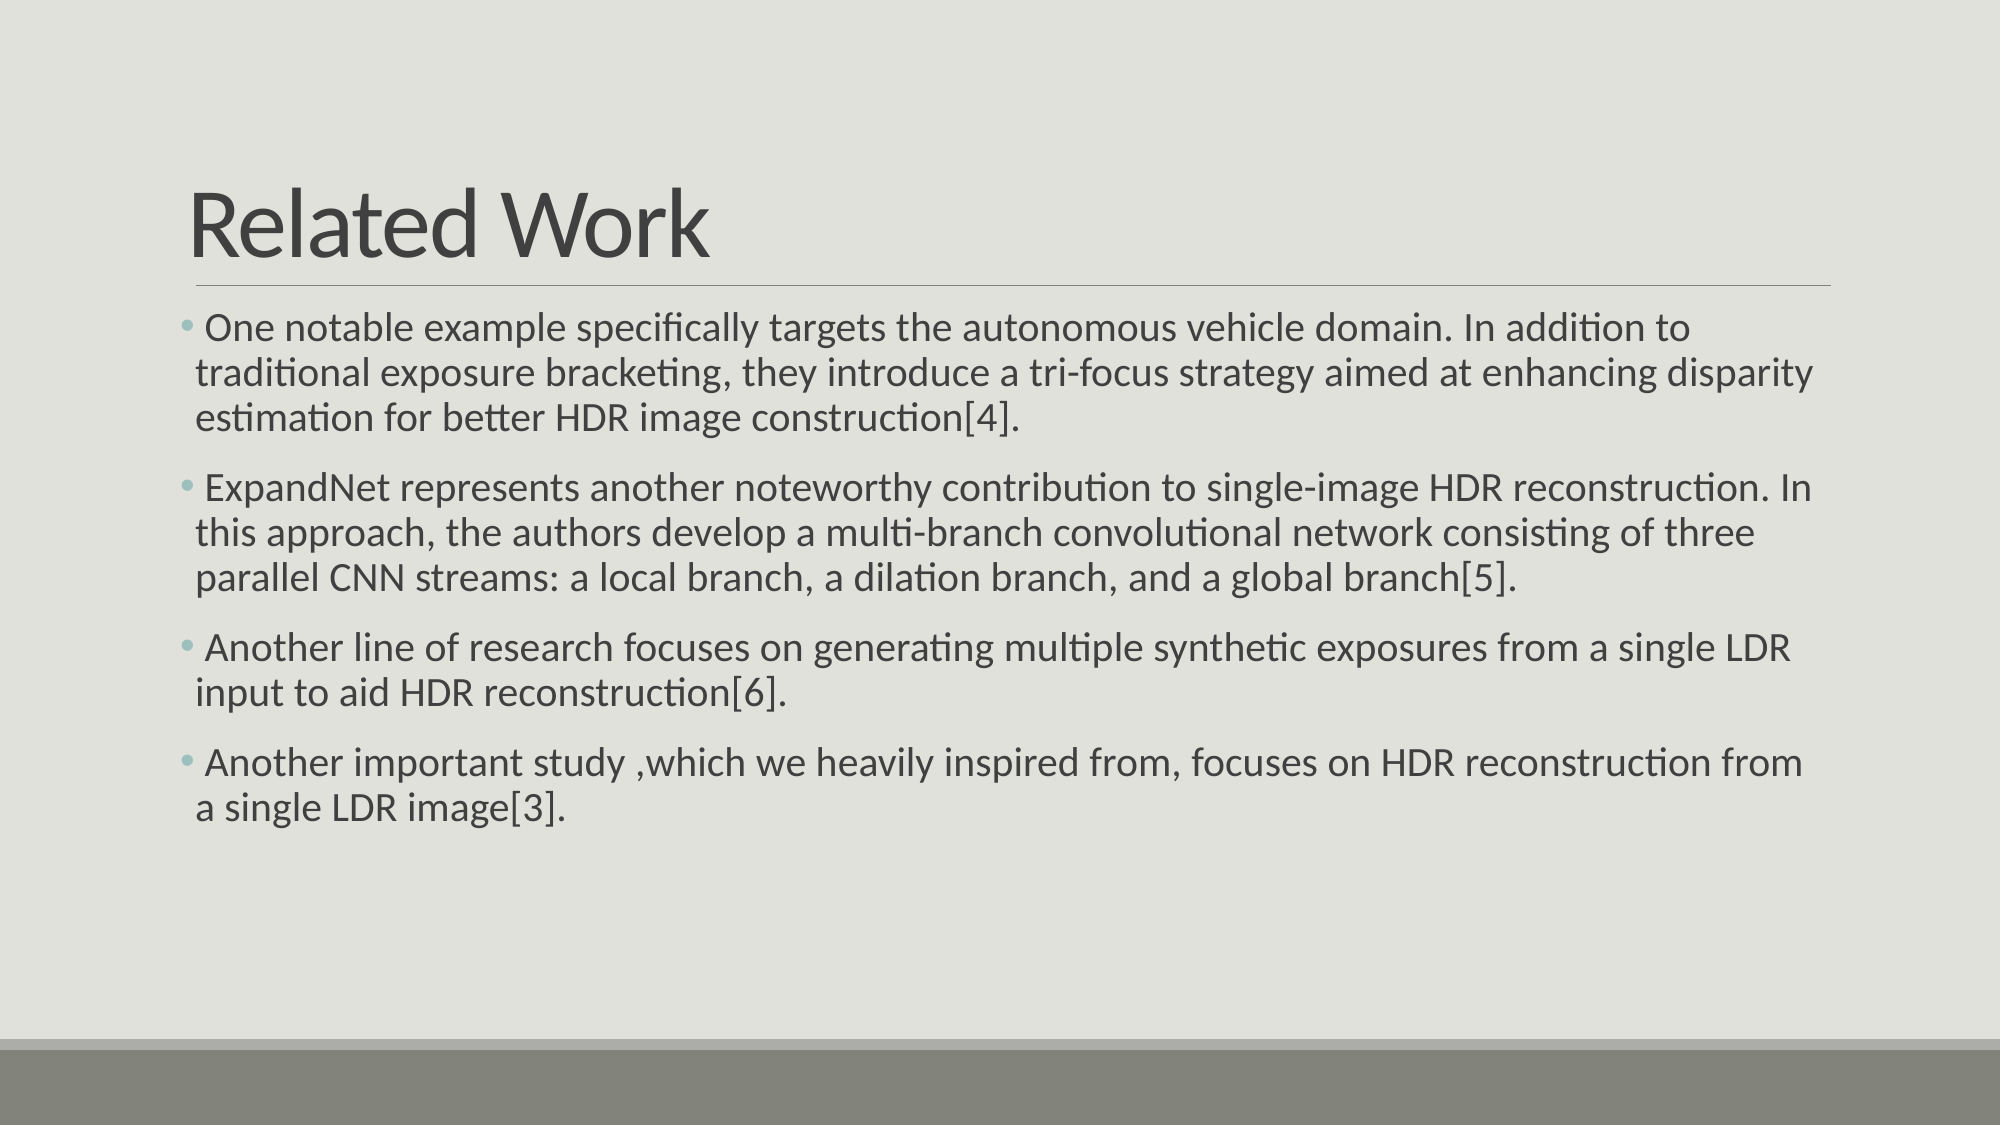

# Related Work
 One notable example specifically targets the autonomous vehicle domain. In addition to traditional exposure bracketing, they introduce a tri-focus strategy aimed at enhancing disparity estimation for better HDR image construction[4].
 ExpandNet represents another noteworthy contribution to single-image HDR reconstruction. In this approach, the authors develop a multi-branch convolutional network consisting of three parallel CNN streams: a local branch, a dilation branch, and a global branch[5].
 Another line of research focuses on generating multiple synthetic exposures from a single LDR input to aid HDR reconstruction[6].
 Another important study ,which we heavily inspired from, focuses on HDR reconstruction from a single LDR image[3].